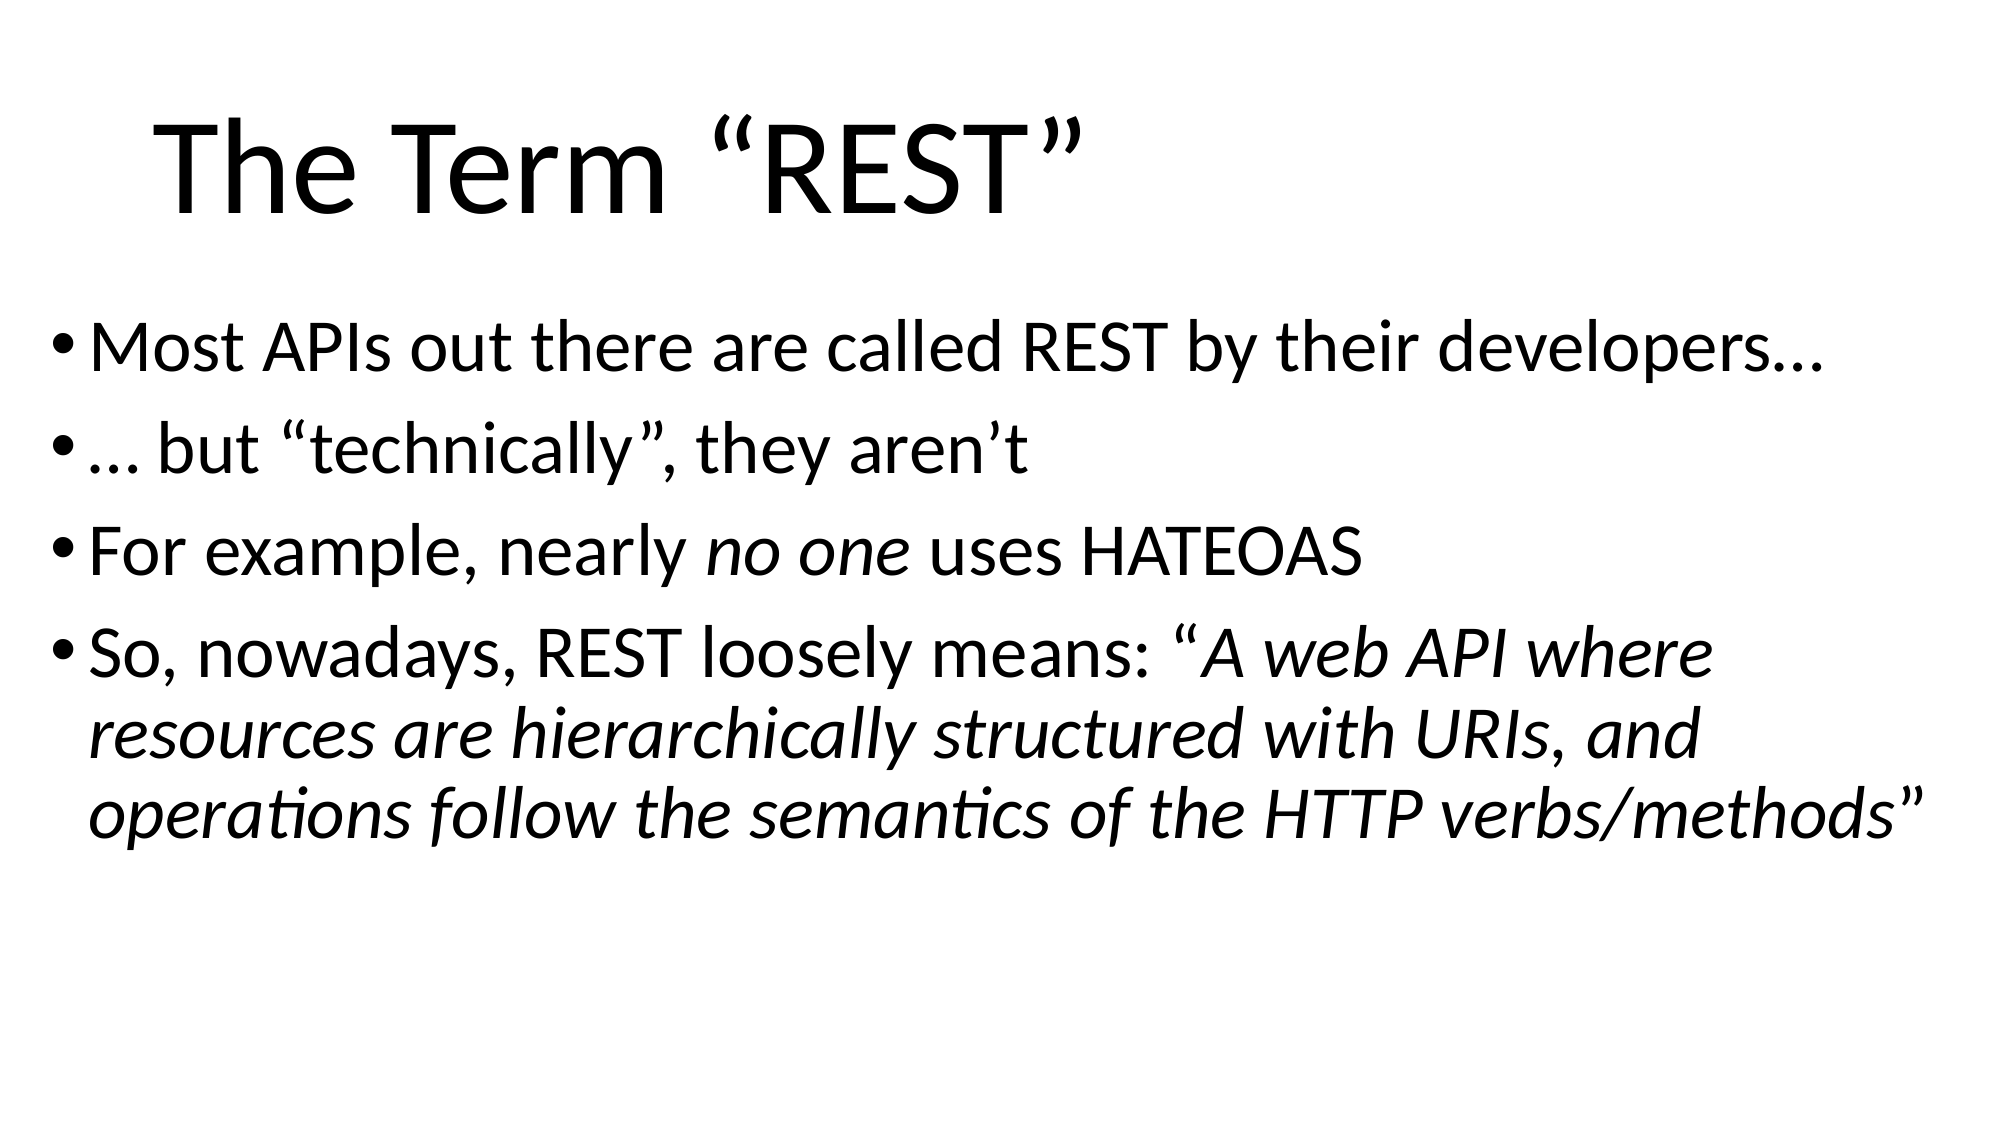

# The Term “REST”
Most APIs out there are called REST by their developers…
… but “technically”, they aren’t
For example, nearly no one uses HATEOAS
So, nowadays, REST loosely means: “A web API where resources are hierarchically structured with URIs, and operations follow the semantics of the HTTP verbs/methods”